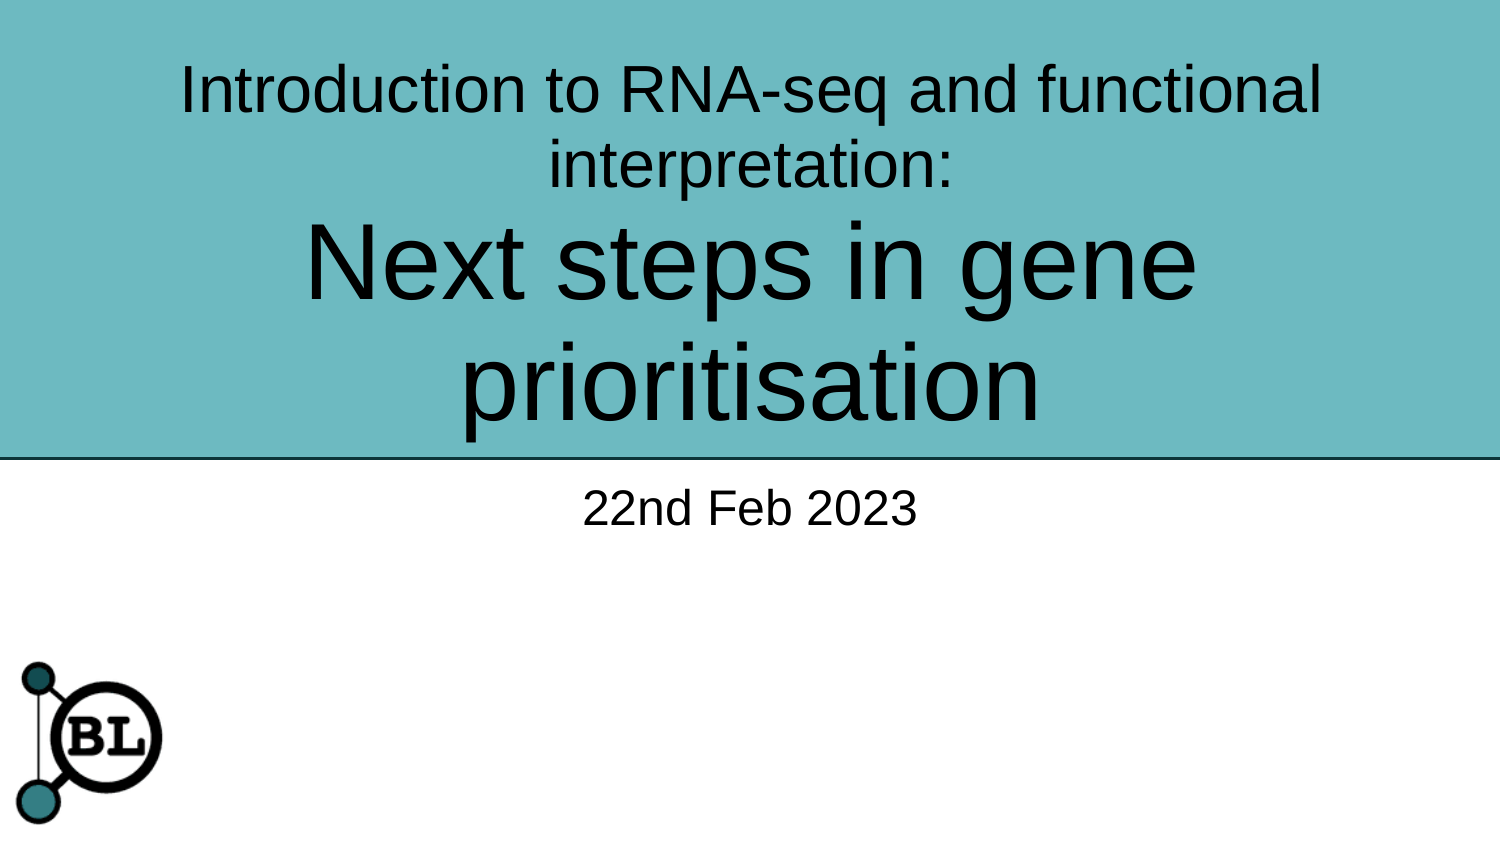

# Introduction to RNA-seq and functional interpretation: Next steps in gene prioritisation
22nd Feb 2023